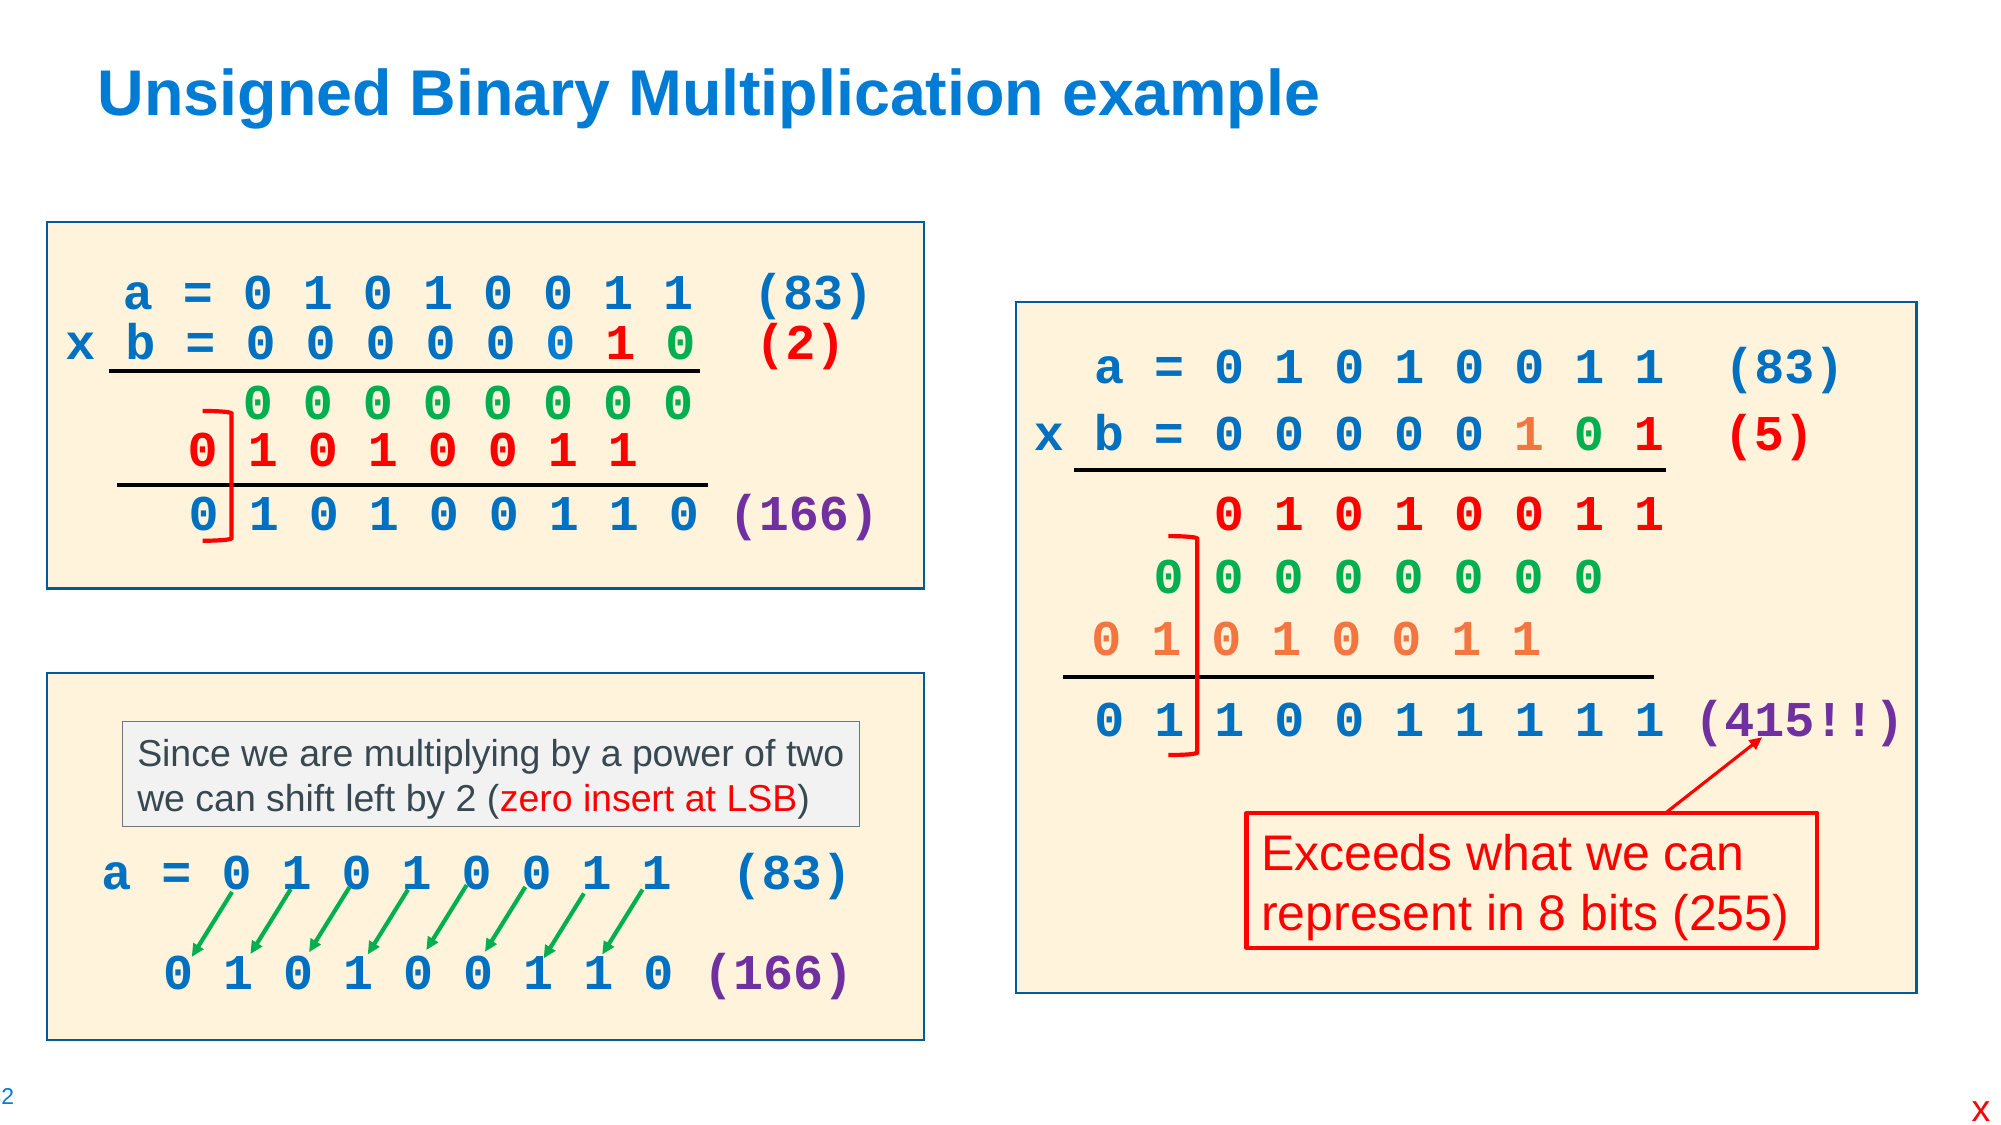

# Unsigned Binary Multiplication example

a = 0 1 0 1 0 0 1 1  (83)
x b = 0 0 0 0 0 0 1 0  (2)

a = 0 1 0 1 0 0 1 1  (83)
0 0 0 0 0 0 0 0
x b = 0 0 0 0 0 1 0 1  (5)
0 1 0 1 0 0 1 1

0 1 0 1 0 0 1 1 0 (166)
0 1 0 1 0 0 1 1
0 0 0 0 0 0 0 0

0 1 0 1 0 0 1 1

0 1 1 0 0 1 1 1 1 1 (415!!)
Since we are multiplying by a power of two
we can shift left by 2 (zero insert at LSB)
Exceeds what we can represent in 8 bits (255)
a = 0 1 0 1 0 0 1 1  (83)
0 1 0 1 0 0 1 1 0 (166)
x